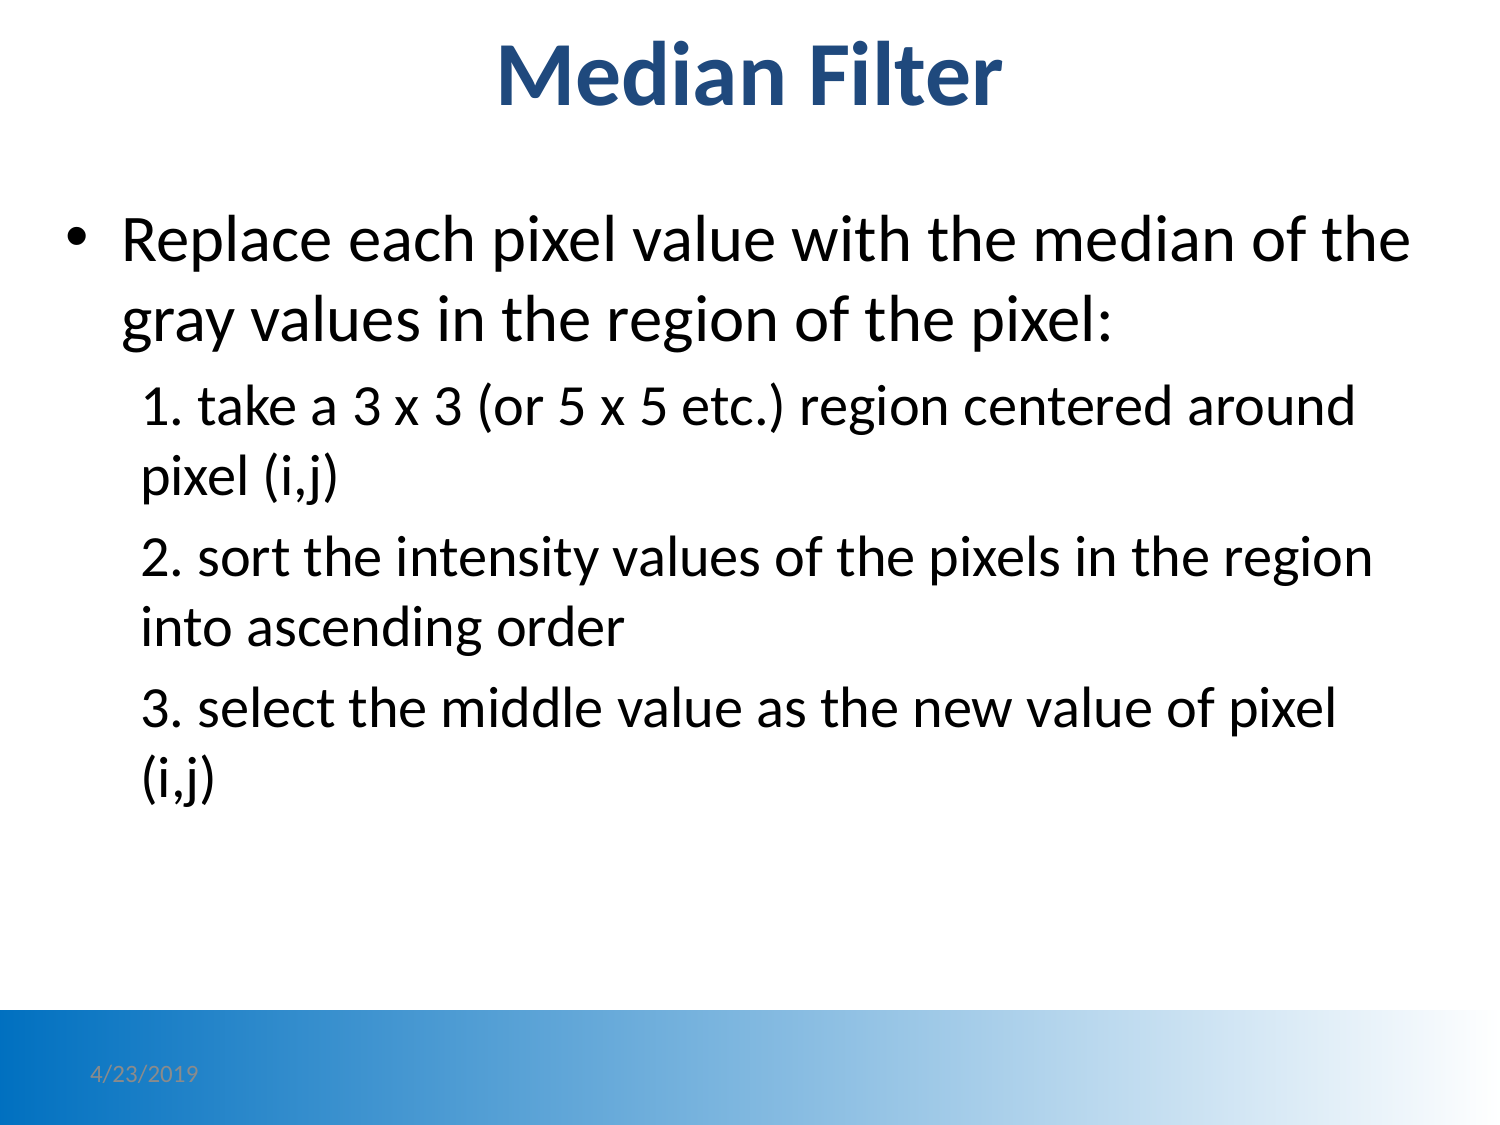

# Median Filter
Replace each pixel value with the median of the gray values in the region of the pixel:
1. take a 3 x 3 (or 5 x 5 etc.) region centered around pixel (i,j)
2. sort the intensity values of the pixels in the region into ascending order
3. select the middle value as the new value of pixel (i,j)

4/23/2019
27